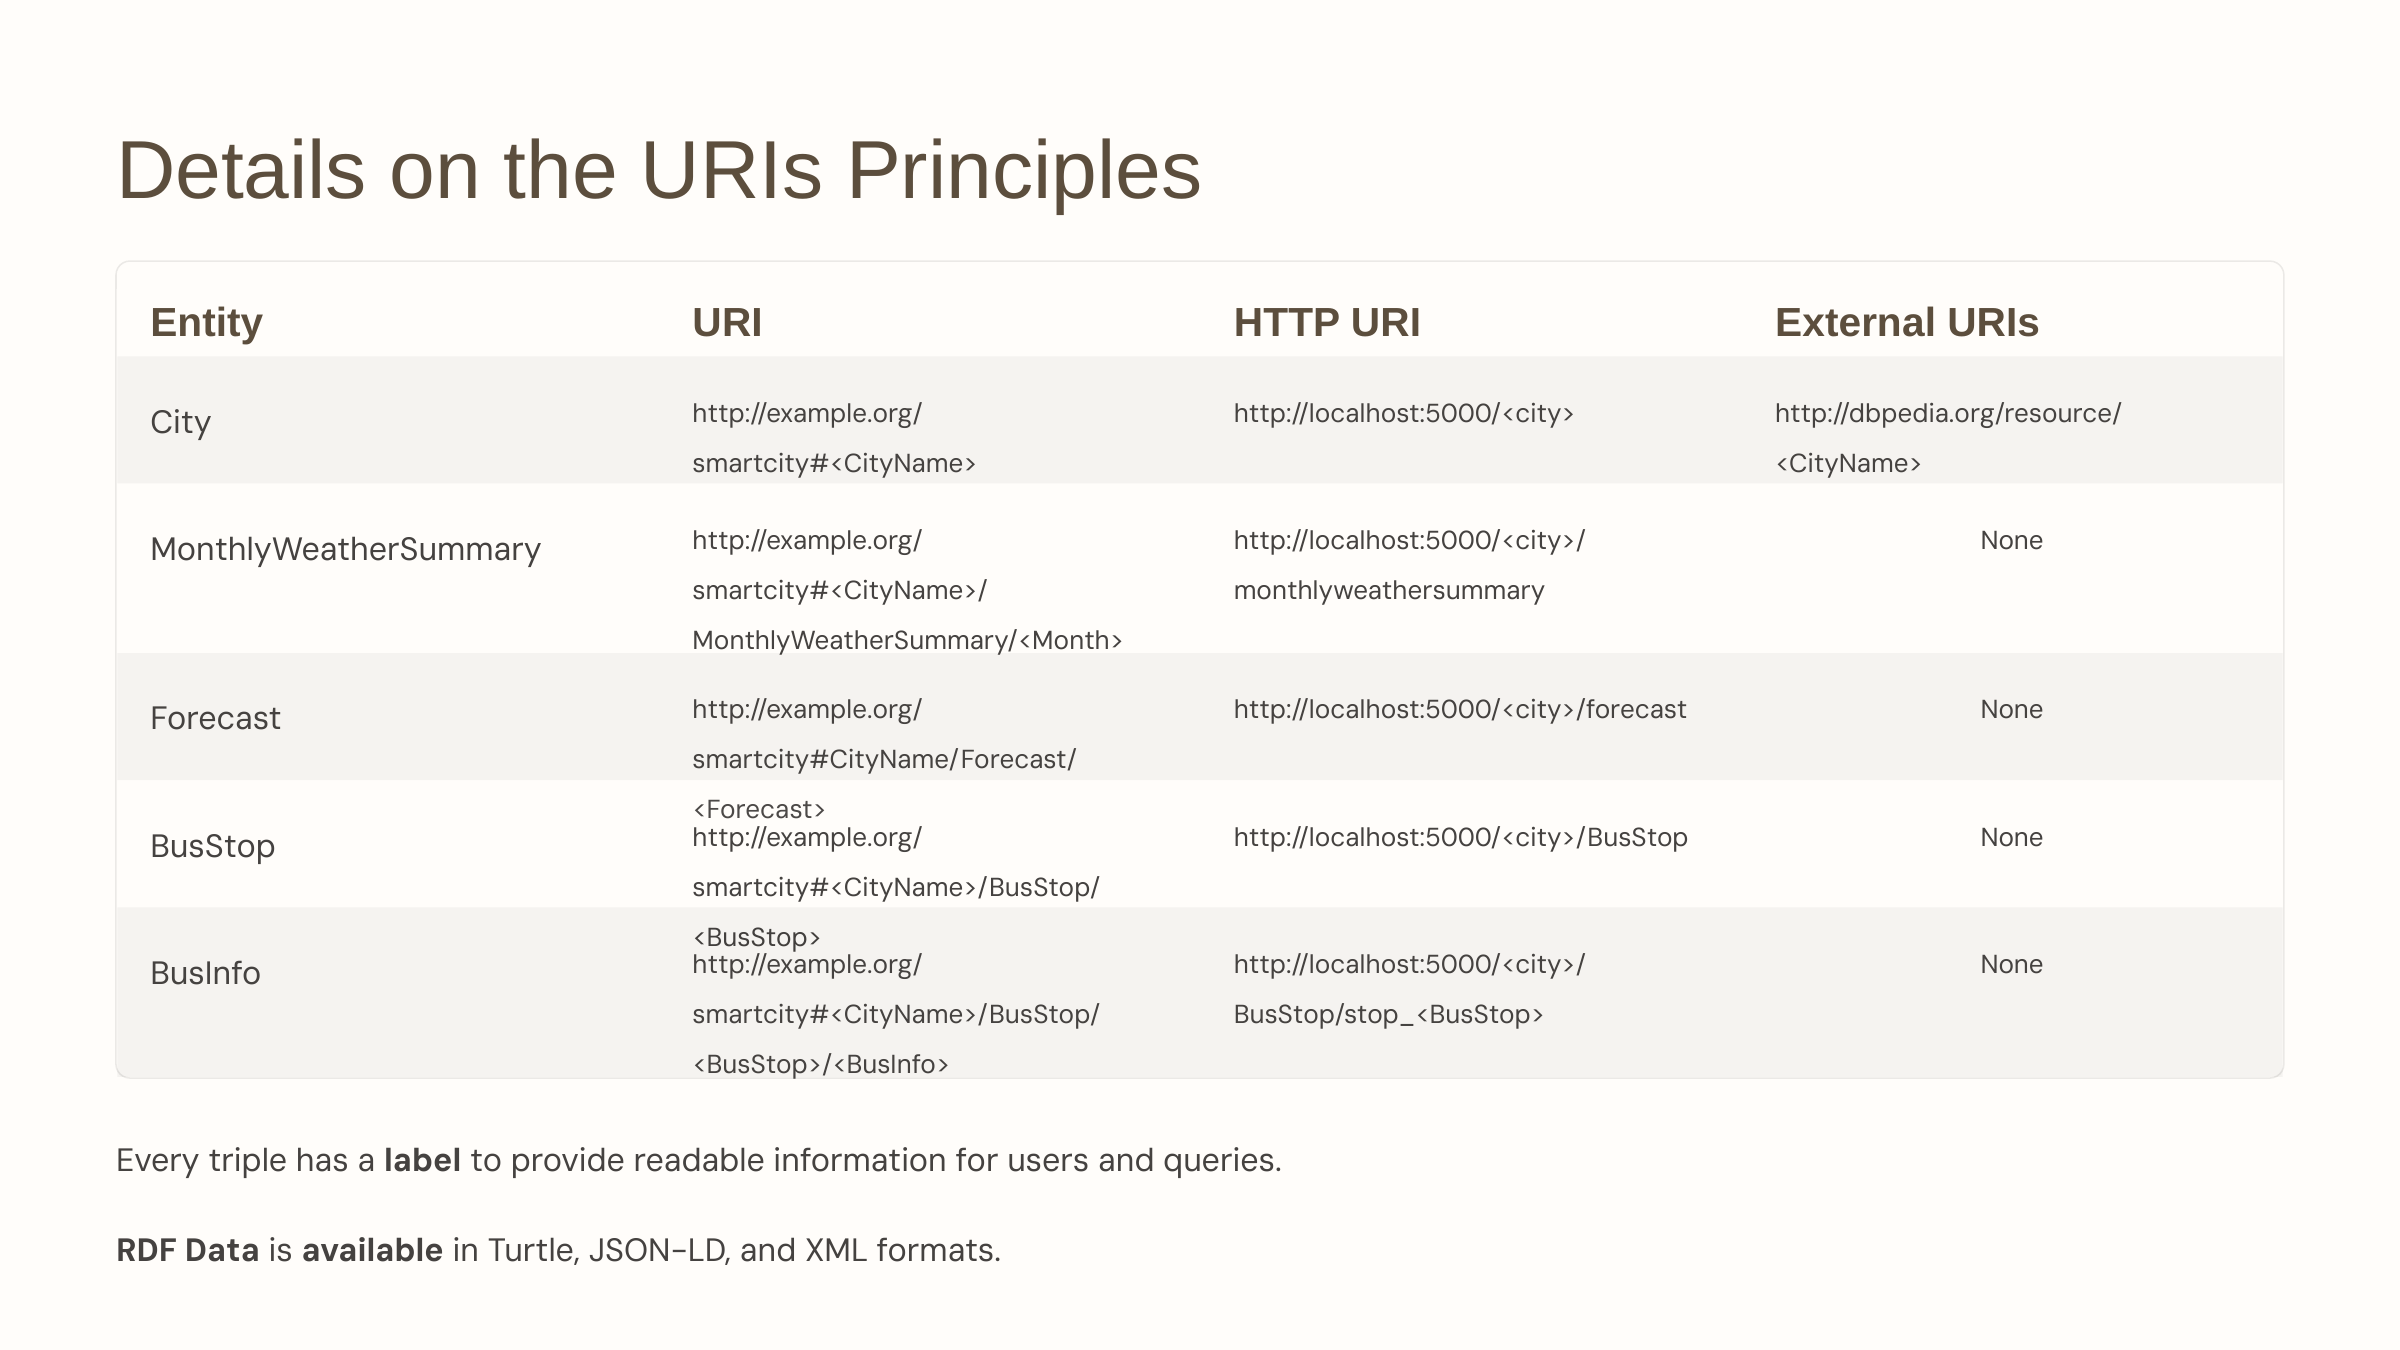

Details on the URIs Principles

Entity
URI
HTTP URI
External URIs

City
http://example.org/smartcity#<CityName>
http://localhost:5000/<city>
http://dbpedia.org/resource/<CityName>

MonthlyWeatherSummary
http://example.org/smartcity#<CityName>/MonthlyWeatherSummary/<Month>
http://localhost:5000/<city>/monthlyweathersummary
None

Forecast
http://example.org/smartcity#CityName/Forecast/<Forecast>
http://localhost:5000/<city>/forecast
None

BusStop
http://example.org/smartcity#<CityName>/BusStop/<BusStop>
http://localhost:5000/<city>/BusStop
None

BusInfo
http://example.org/smartcity#<CityName>/BusStop/<BusStop>/<BusInfo>
http://localhost:5000/<city>/BusStop/stop_<BusStop>
None
Every triple has a label to provide readable information for users and queries.
RDF Data is available in Turtle, JSON-LD, and XML formats.